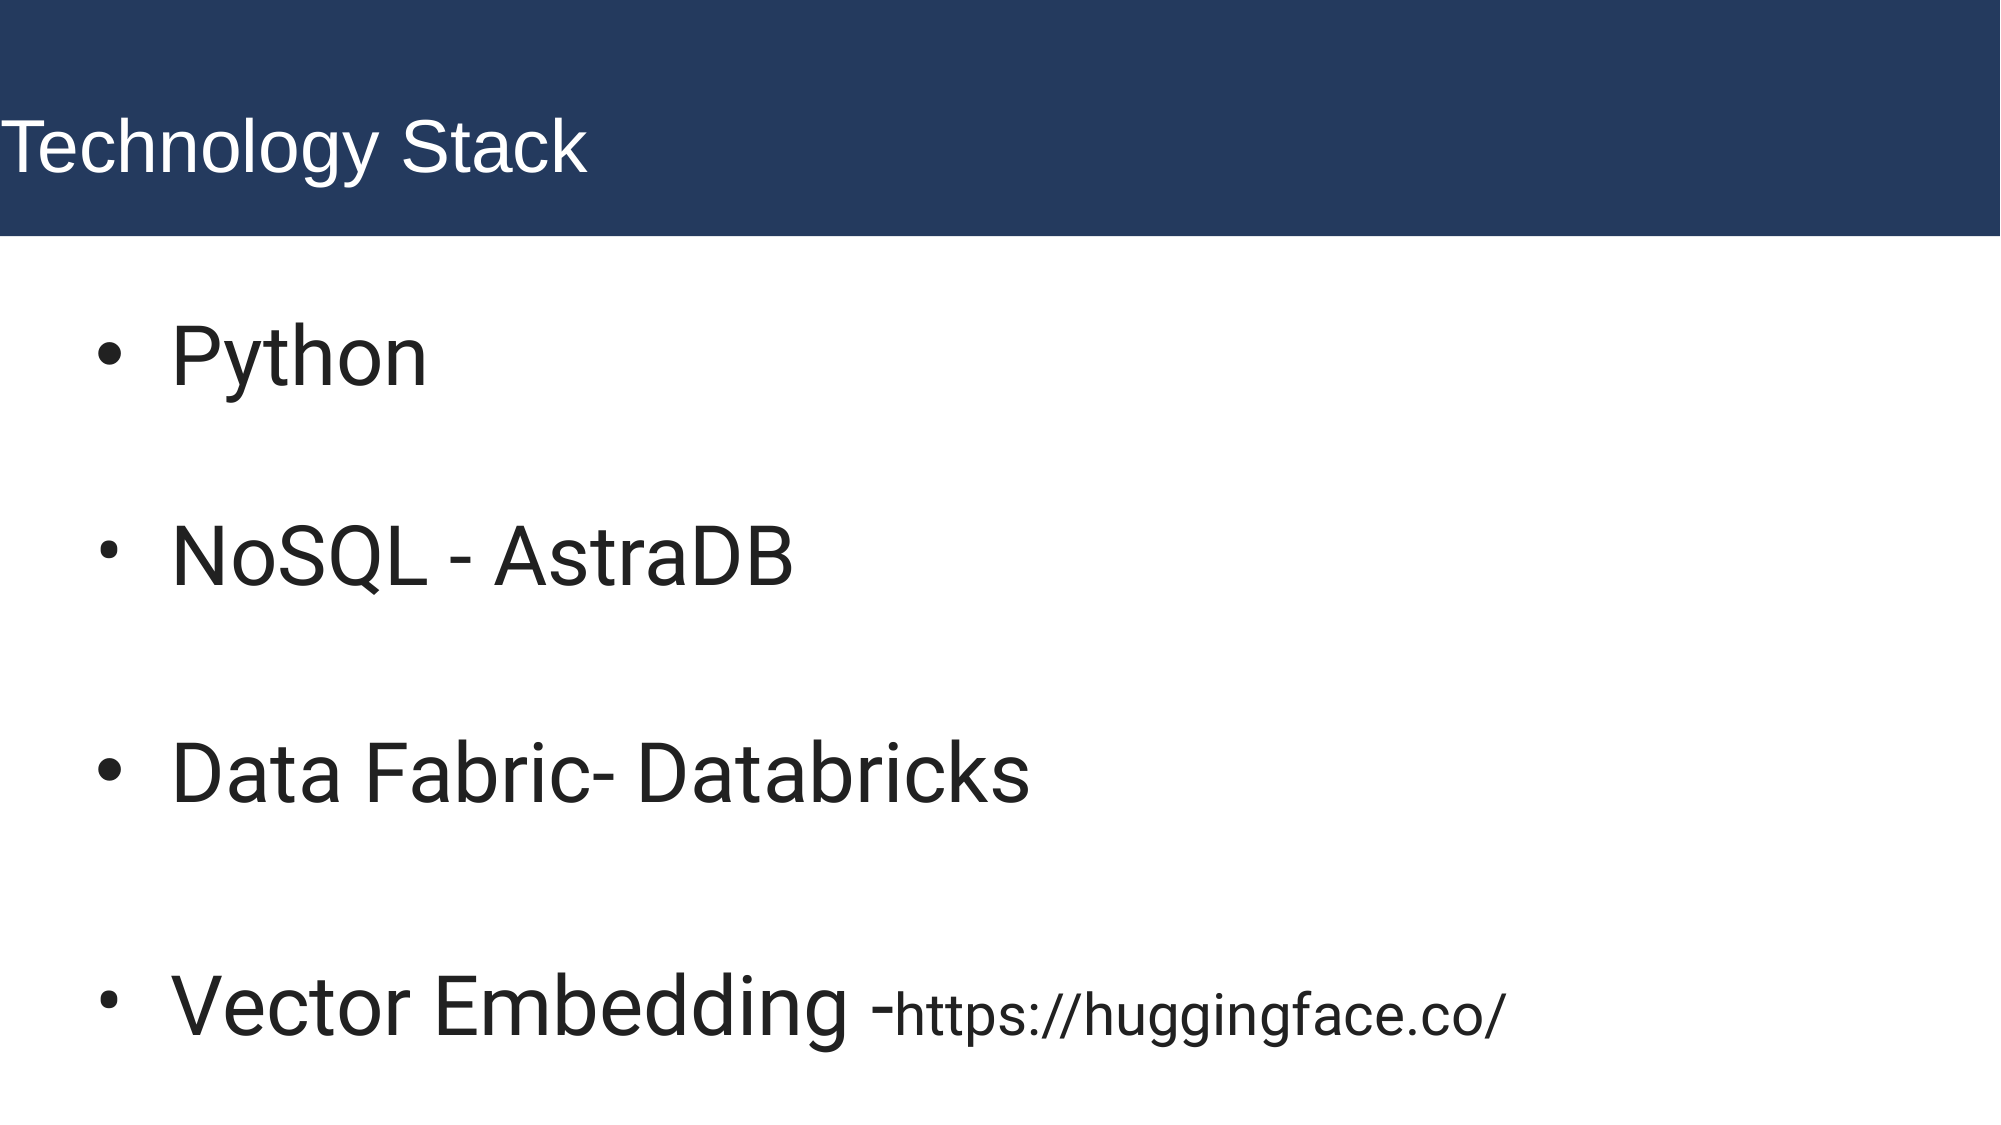

# Technology Stack
Python

NoSQL - AstraDB

Data Fabric- Databricks

Vector Embedding -https://huggingface.co/